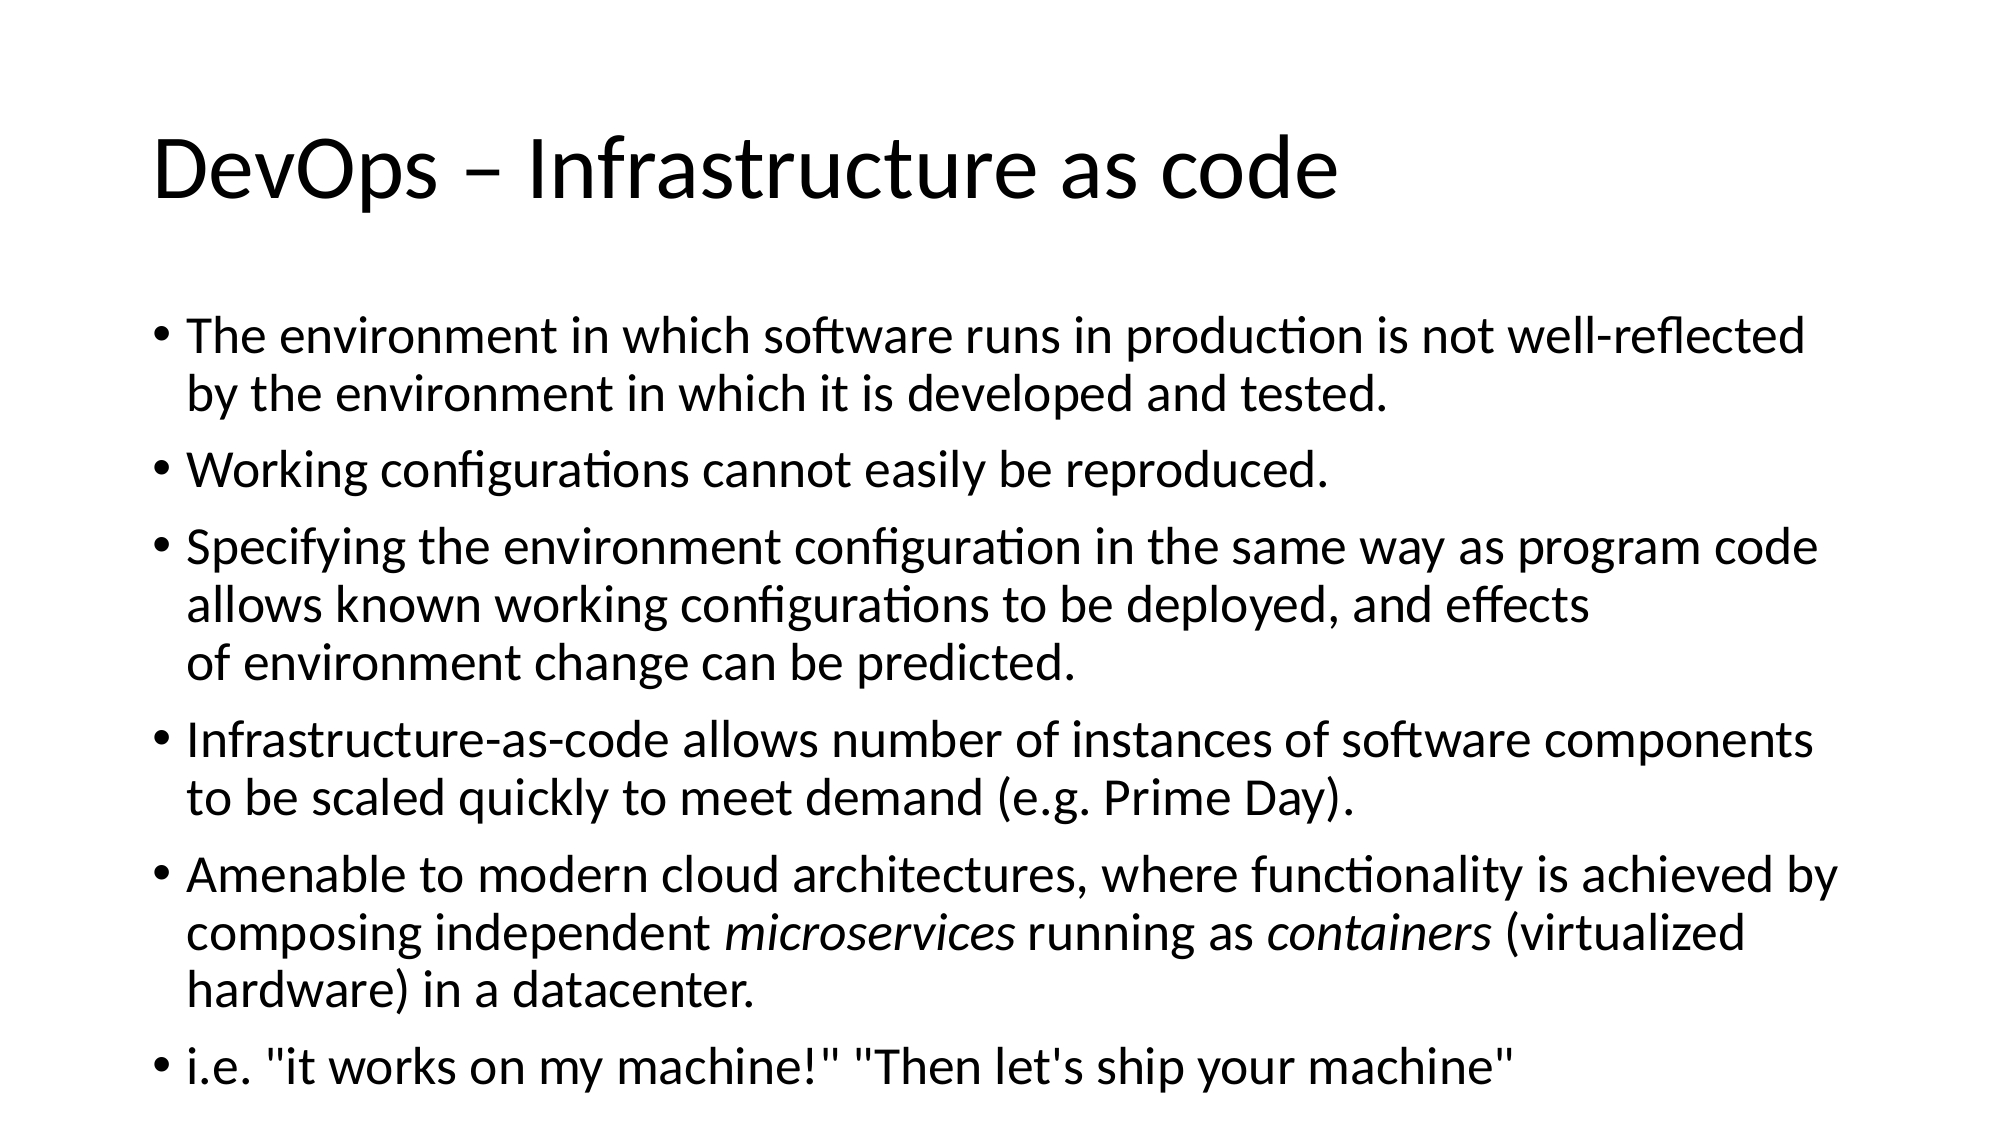

# DevOps – Infrastructure as code
The environment in which software runs in production is not well-reflected by the environment in which it is developed and tested.
Working configurations cannot easily be reproduced.
Specifying the environment configuration in the same way as program code allows known working configurations to be deployed, and effects of environment change can be predicted.
Infrastructure-as-code allows number of instances of software components to be scaled quickly to meet demand (e.g. Prime Day).
Amenable to modern cloud architectures, where functionality is achieved by composing independent microservices running as containers (virtualized hardware) in a datacenter.
i.e. "it works on my machine!" "Then let's ship your machine"